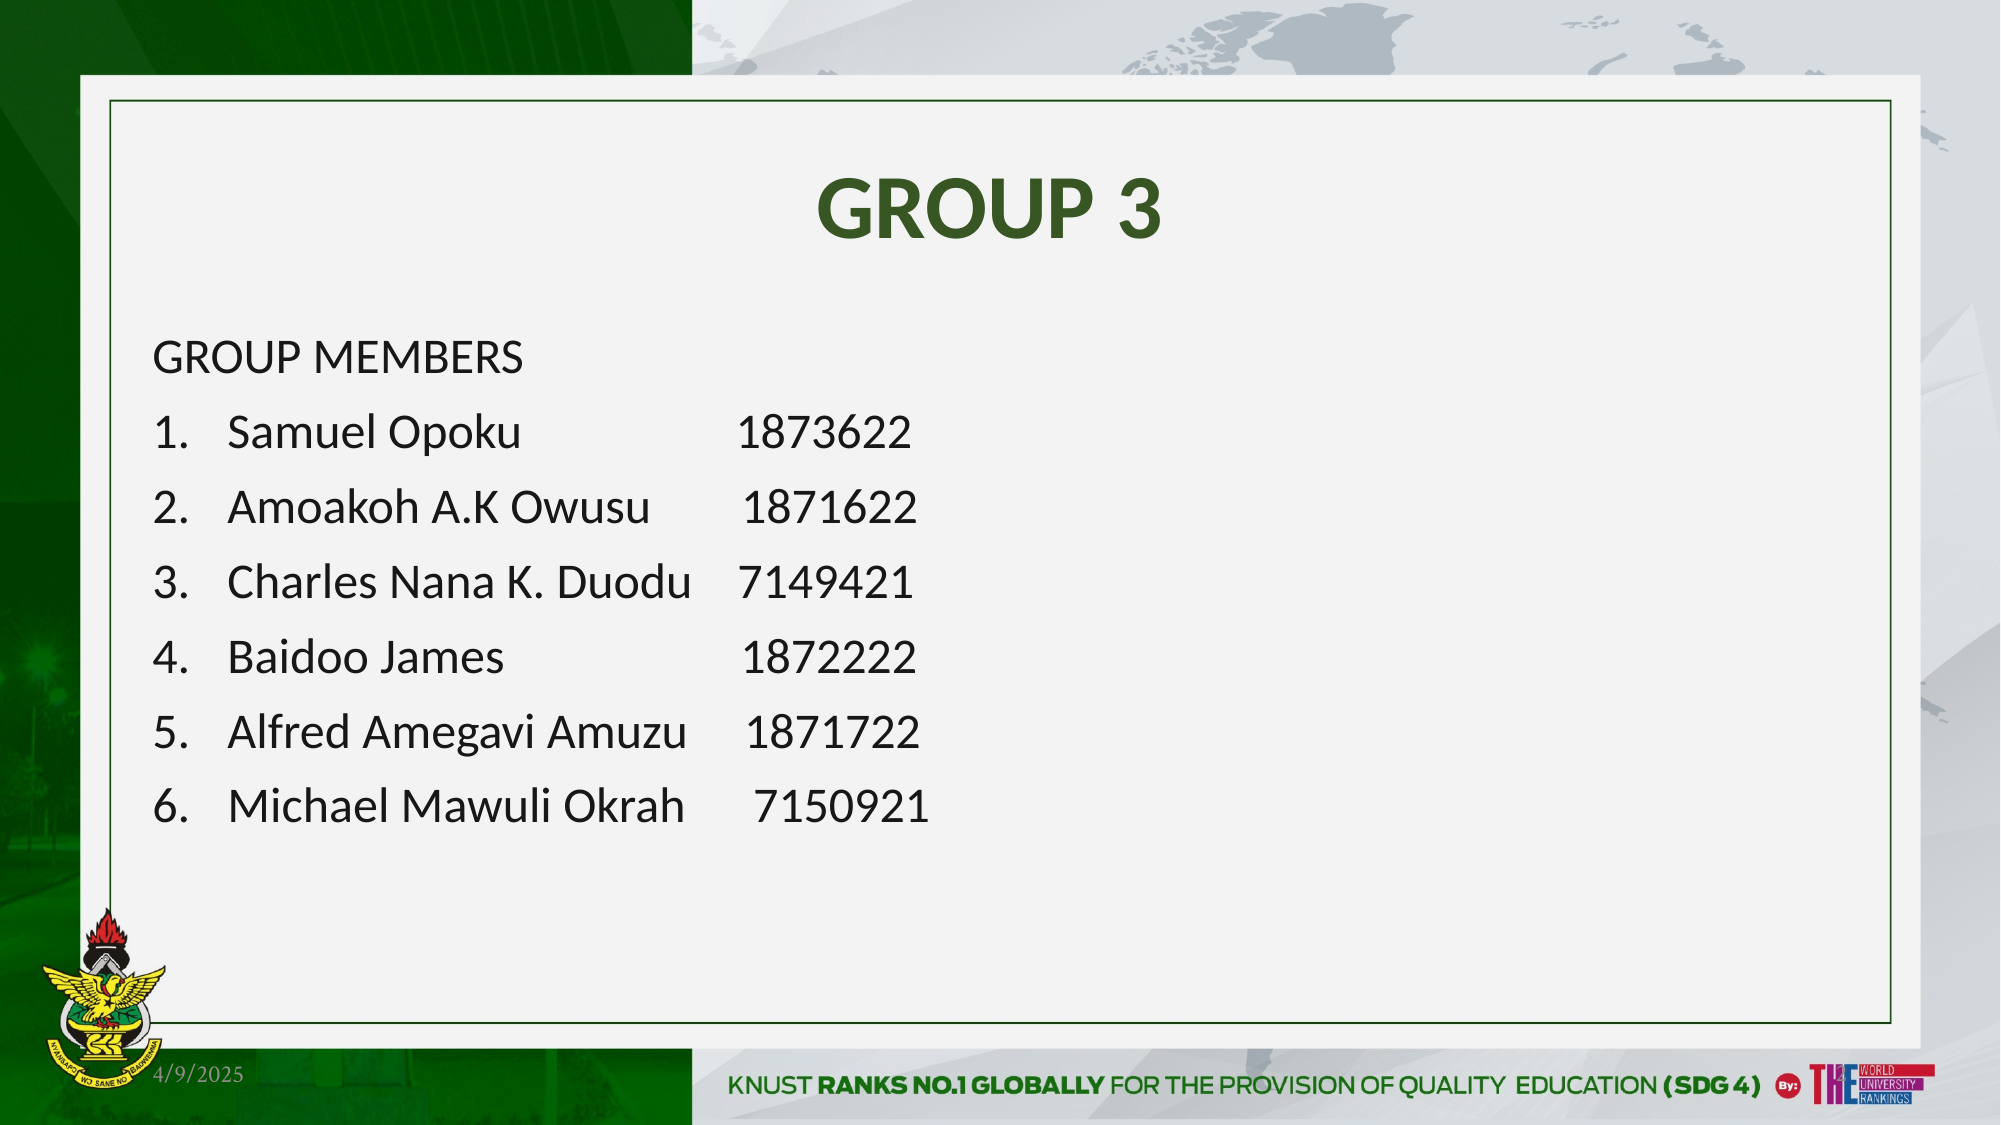

# GROUP 3
GROUP MEMBERS
Samuel Opoku                   1873622
Amoakoh A.K Owusu        1871622
Charles Nana K. Duodu    7149421
Baidoo James                     1872222
Alfred Amegavi Amuzu     1871722
Michael Mawuli Okrah      7150921

4/9/2025
2